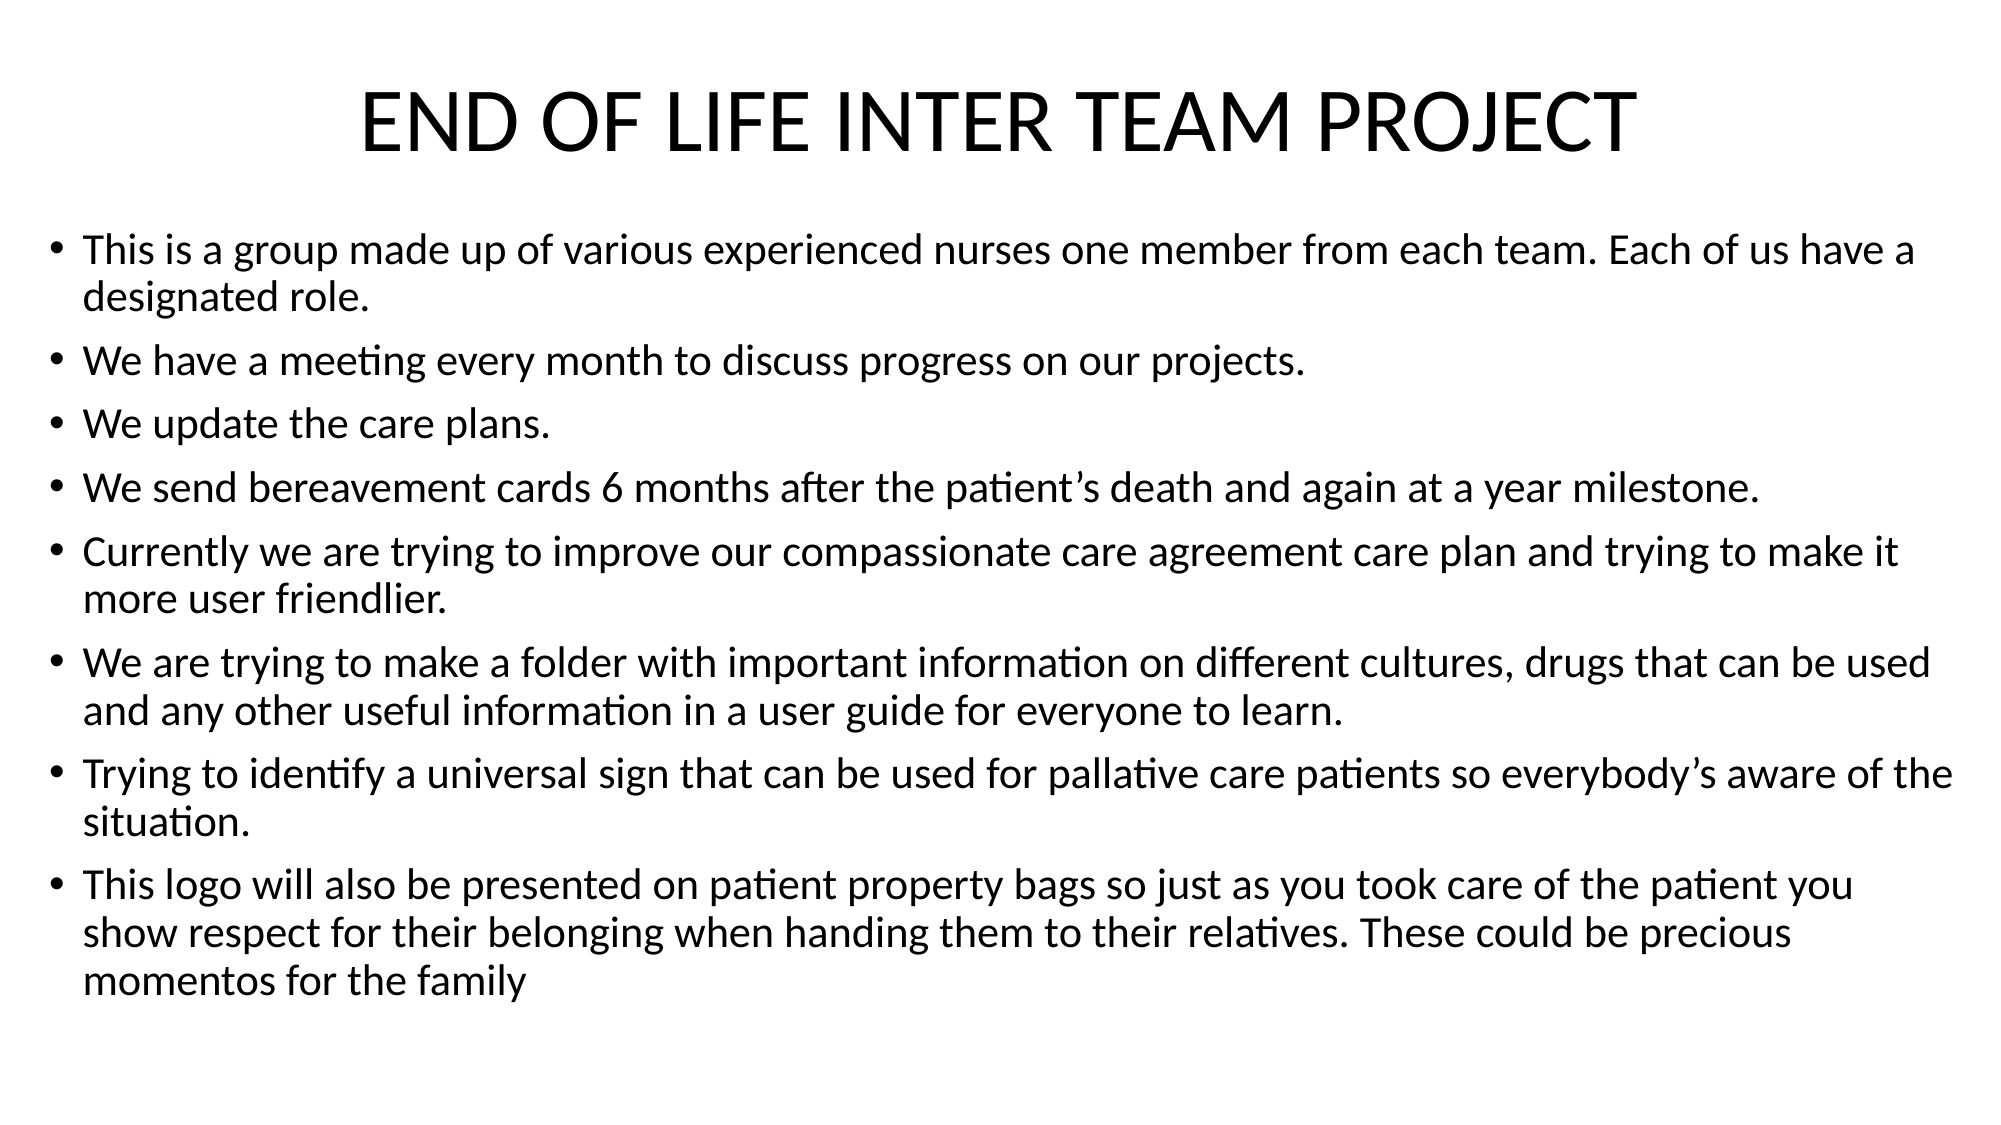

# END OF LIFE INTER TEAM PROJECT
This is a group made up of various experienced nurses one member from each team. Each of us have a designated role.
We have a meeting every month to discuss progress on our projects.
We update the care plans.
We send bereavement cards 6 months after the patient’s death and again at a year milestone.
Currently we are trying to improve our compassionate care agreement care plan and trying to make it more user friendlier.
We are trying to make a folder with important information on different cultures, drugs that can be used and any other useful information in a user guide for everyone to learn.
Trying to identify a universal sign that can be used for pallative care patients so everybody’s aware of the situation.
This logo will also be presented on patient property bags so just as you took care of the patient you show respect for their belonging when handing them to their relatives. These could be precious momentos for the family